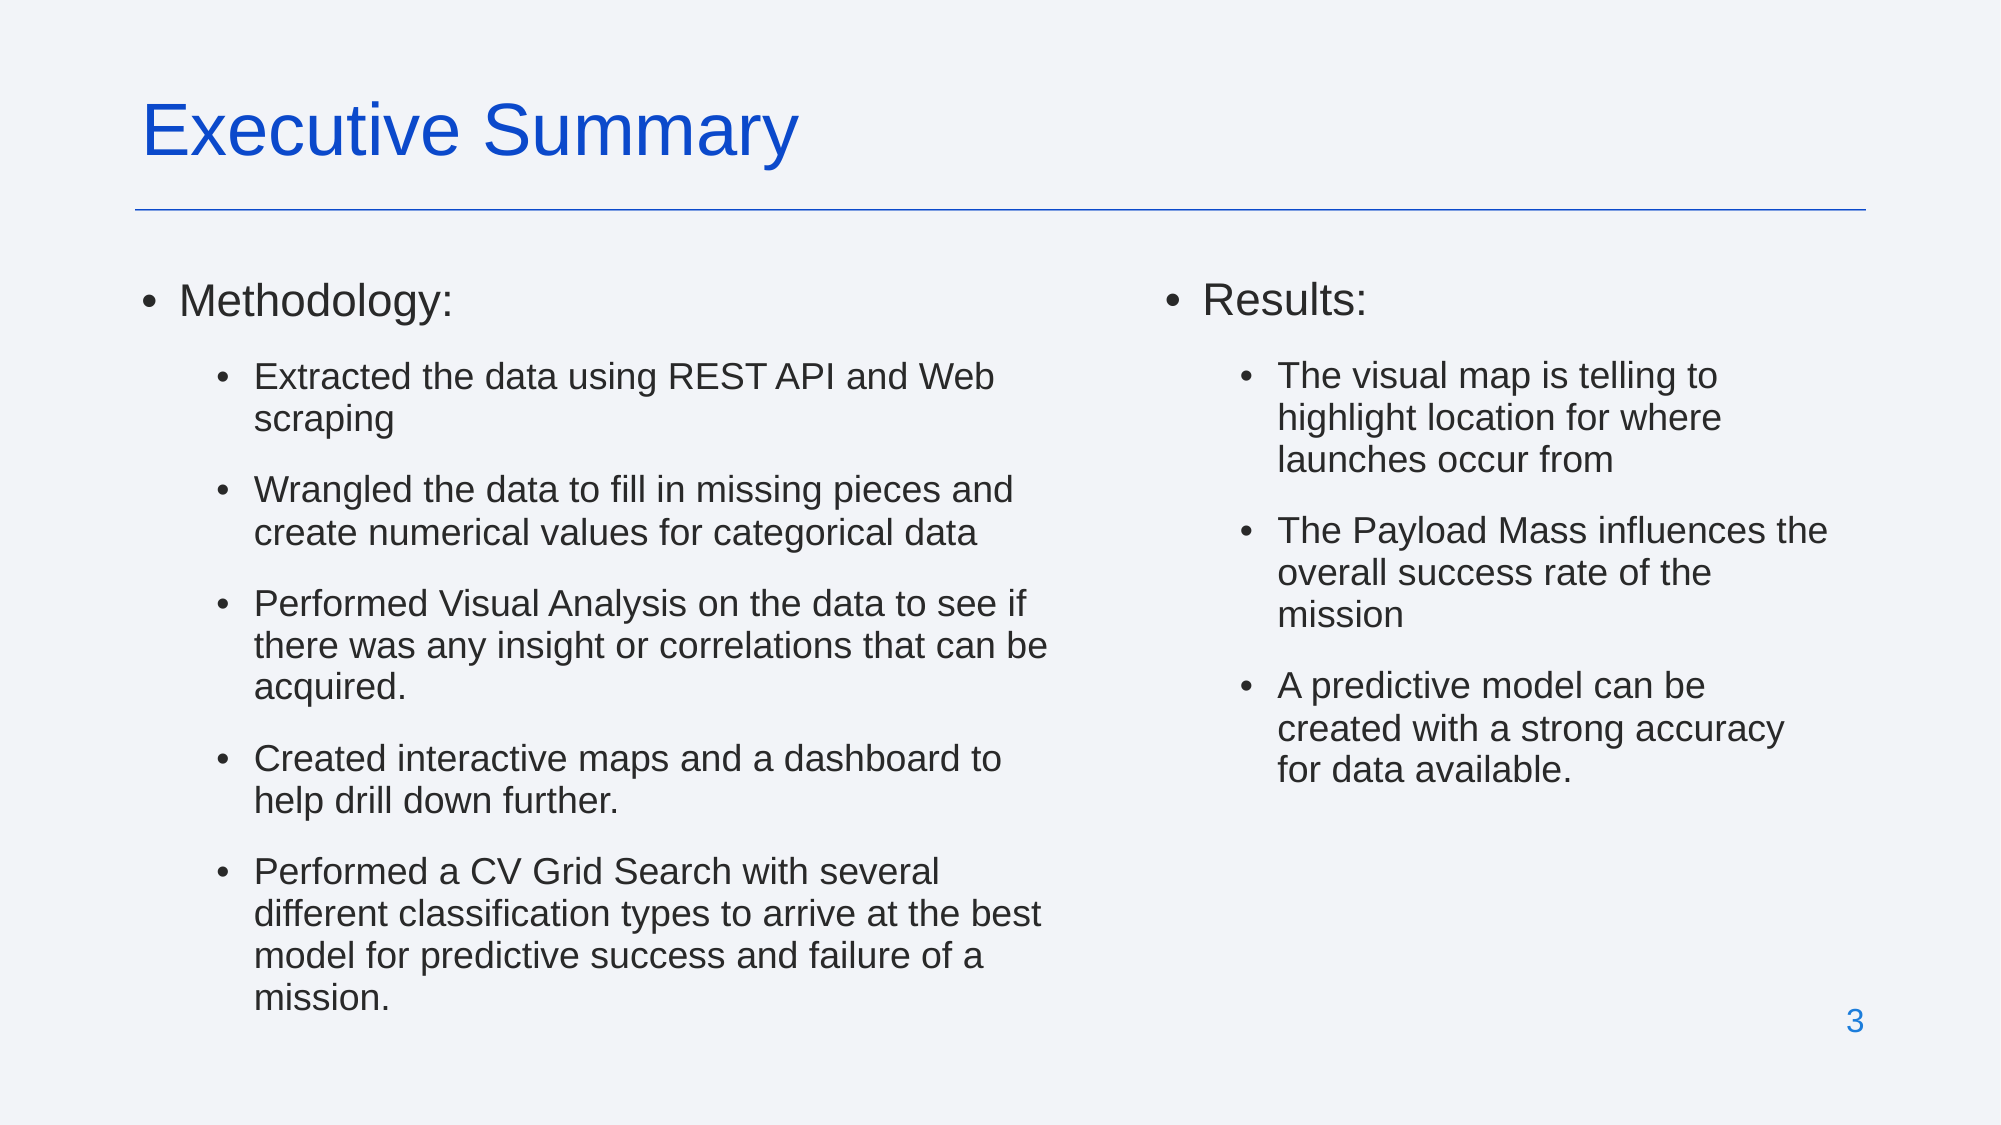

Executive Summary
Results:
The visual map is telling to highlight location for where launches occur from
The Payload Mass influences the overall success rate of the mission
A predictive model can be created with a strong accuracy for data available.
Methodology:
Extracted the data using REST API and Web scraping
Wrangled the data to fill in missing pieces and create numerical values for categorical data
Performed Visual Analysis on the data to see if there was any insight or correlations that can be acquired.
Created interactive maps and a dashboard to help drill down further.
Performed a CV Grid Search with several different classification types to arrive at the best model for predictive success and failure of a mission.
3